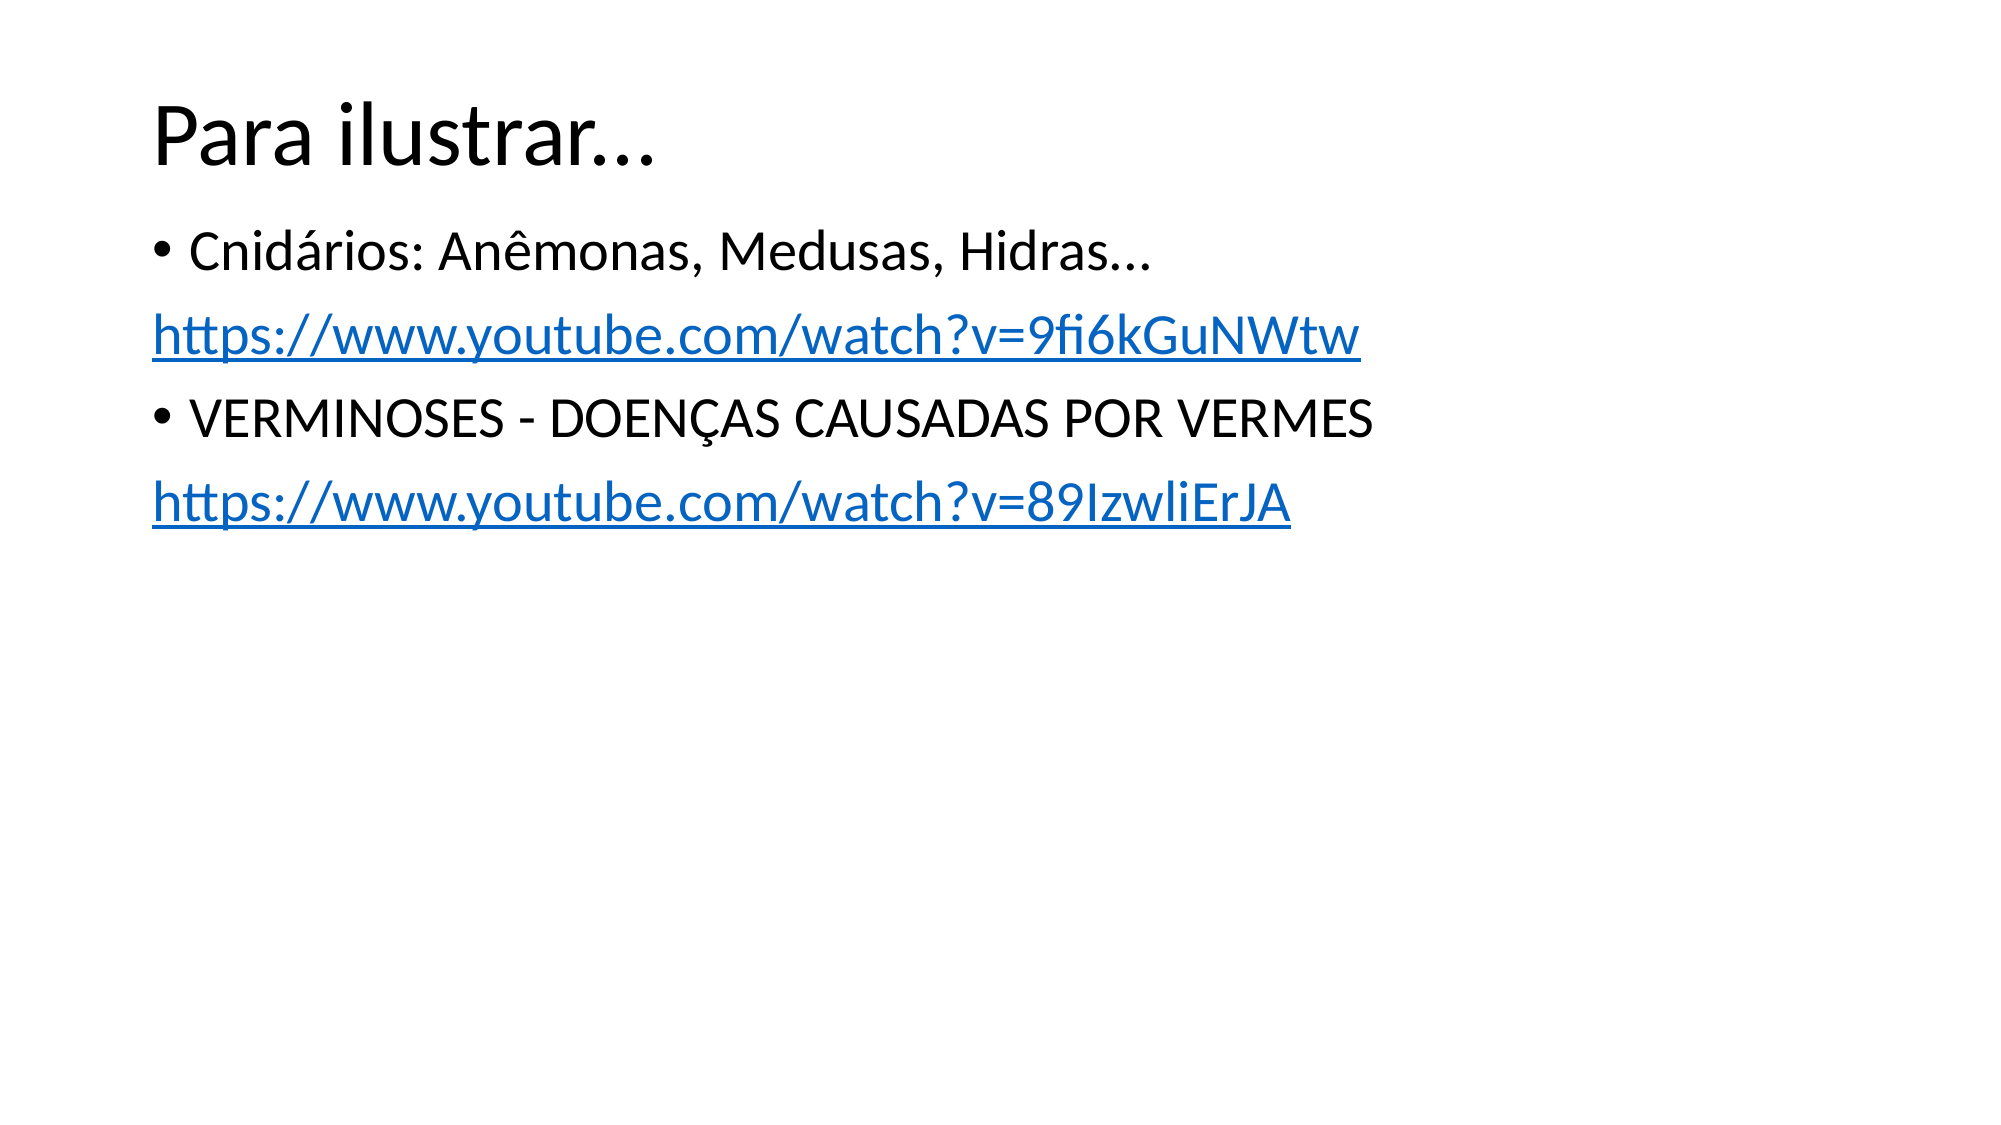

# Para ilustrar...
Cnidários: Anêmonas, Medusas, Hidras...
https://www.youtube.com/watch?v=9fi6kGuNWtw
VERMINOSES - DOENÇAS CAUSADAS POR VERMES
https://www.youtube.com/watch?v=89IzwliErJA